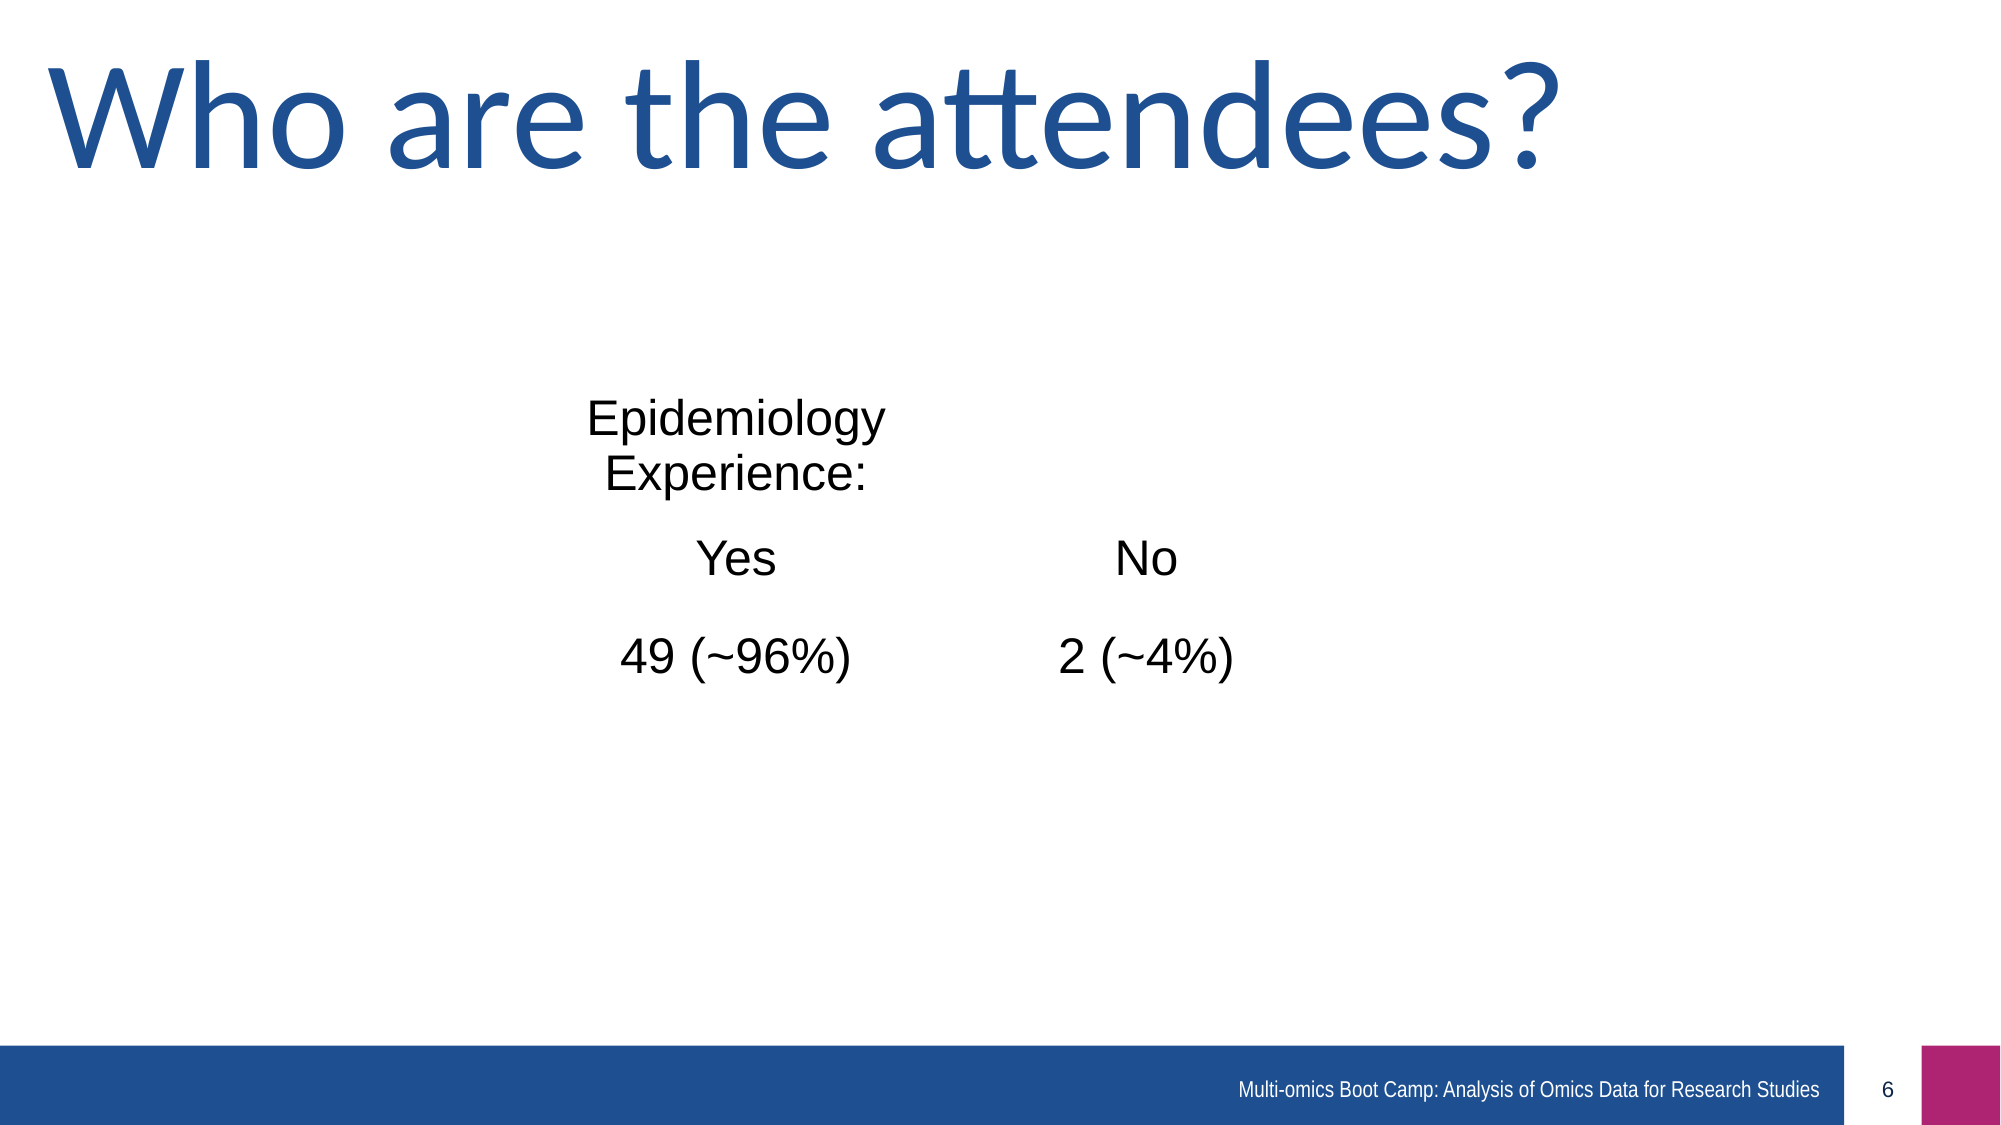

Who are the attendees?
| Epidemiology Experience: |  |
| --- | --- |
| Yes | No |
| 49 (~96%) | 2 (~4%) |